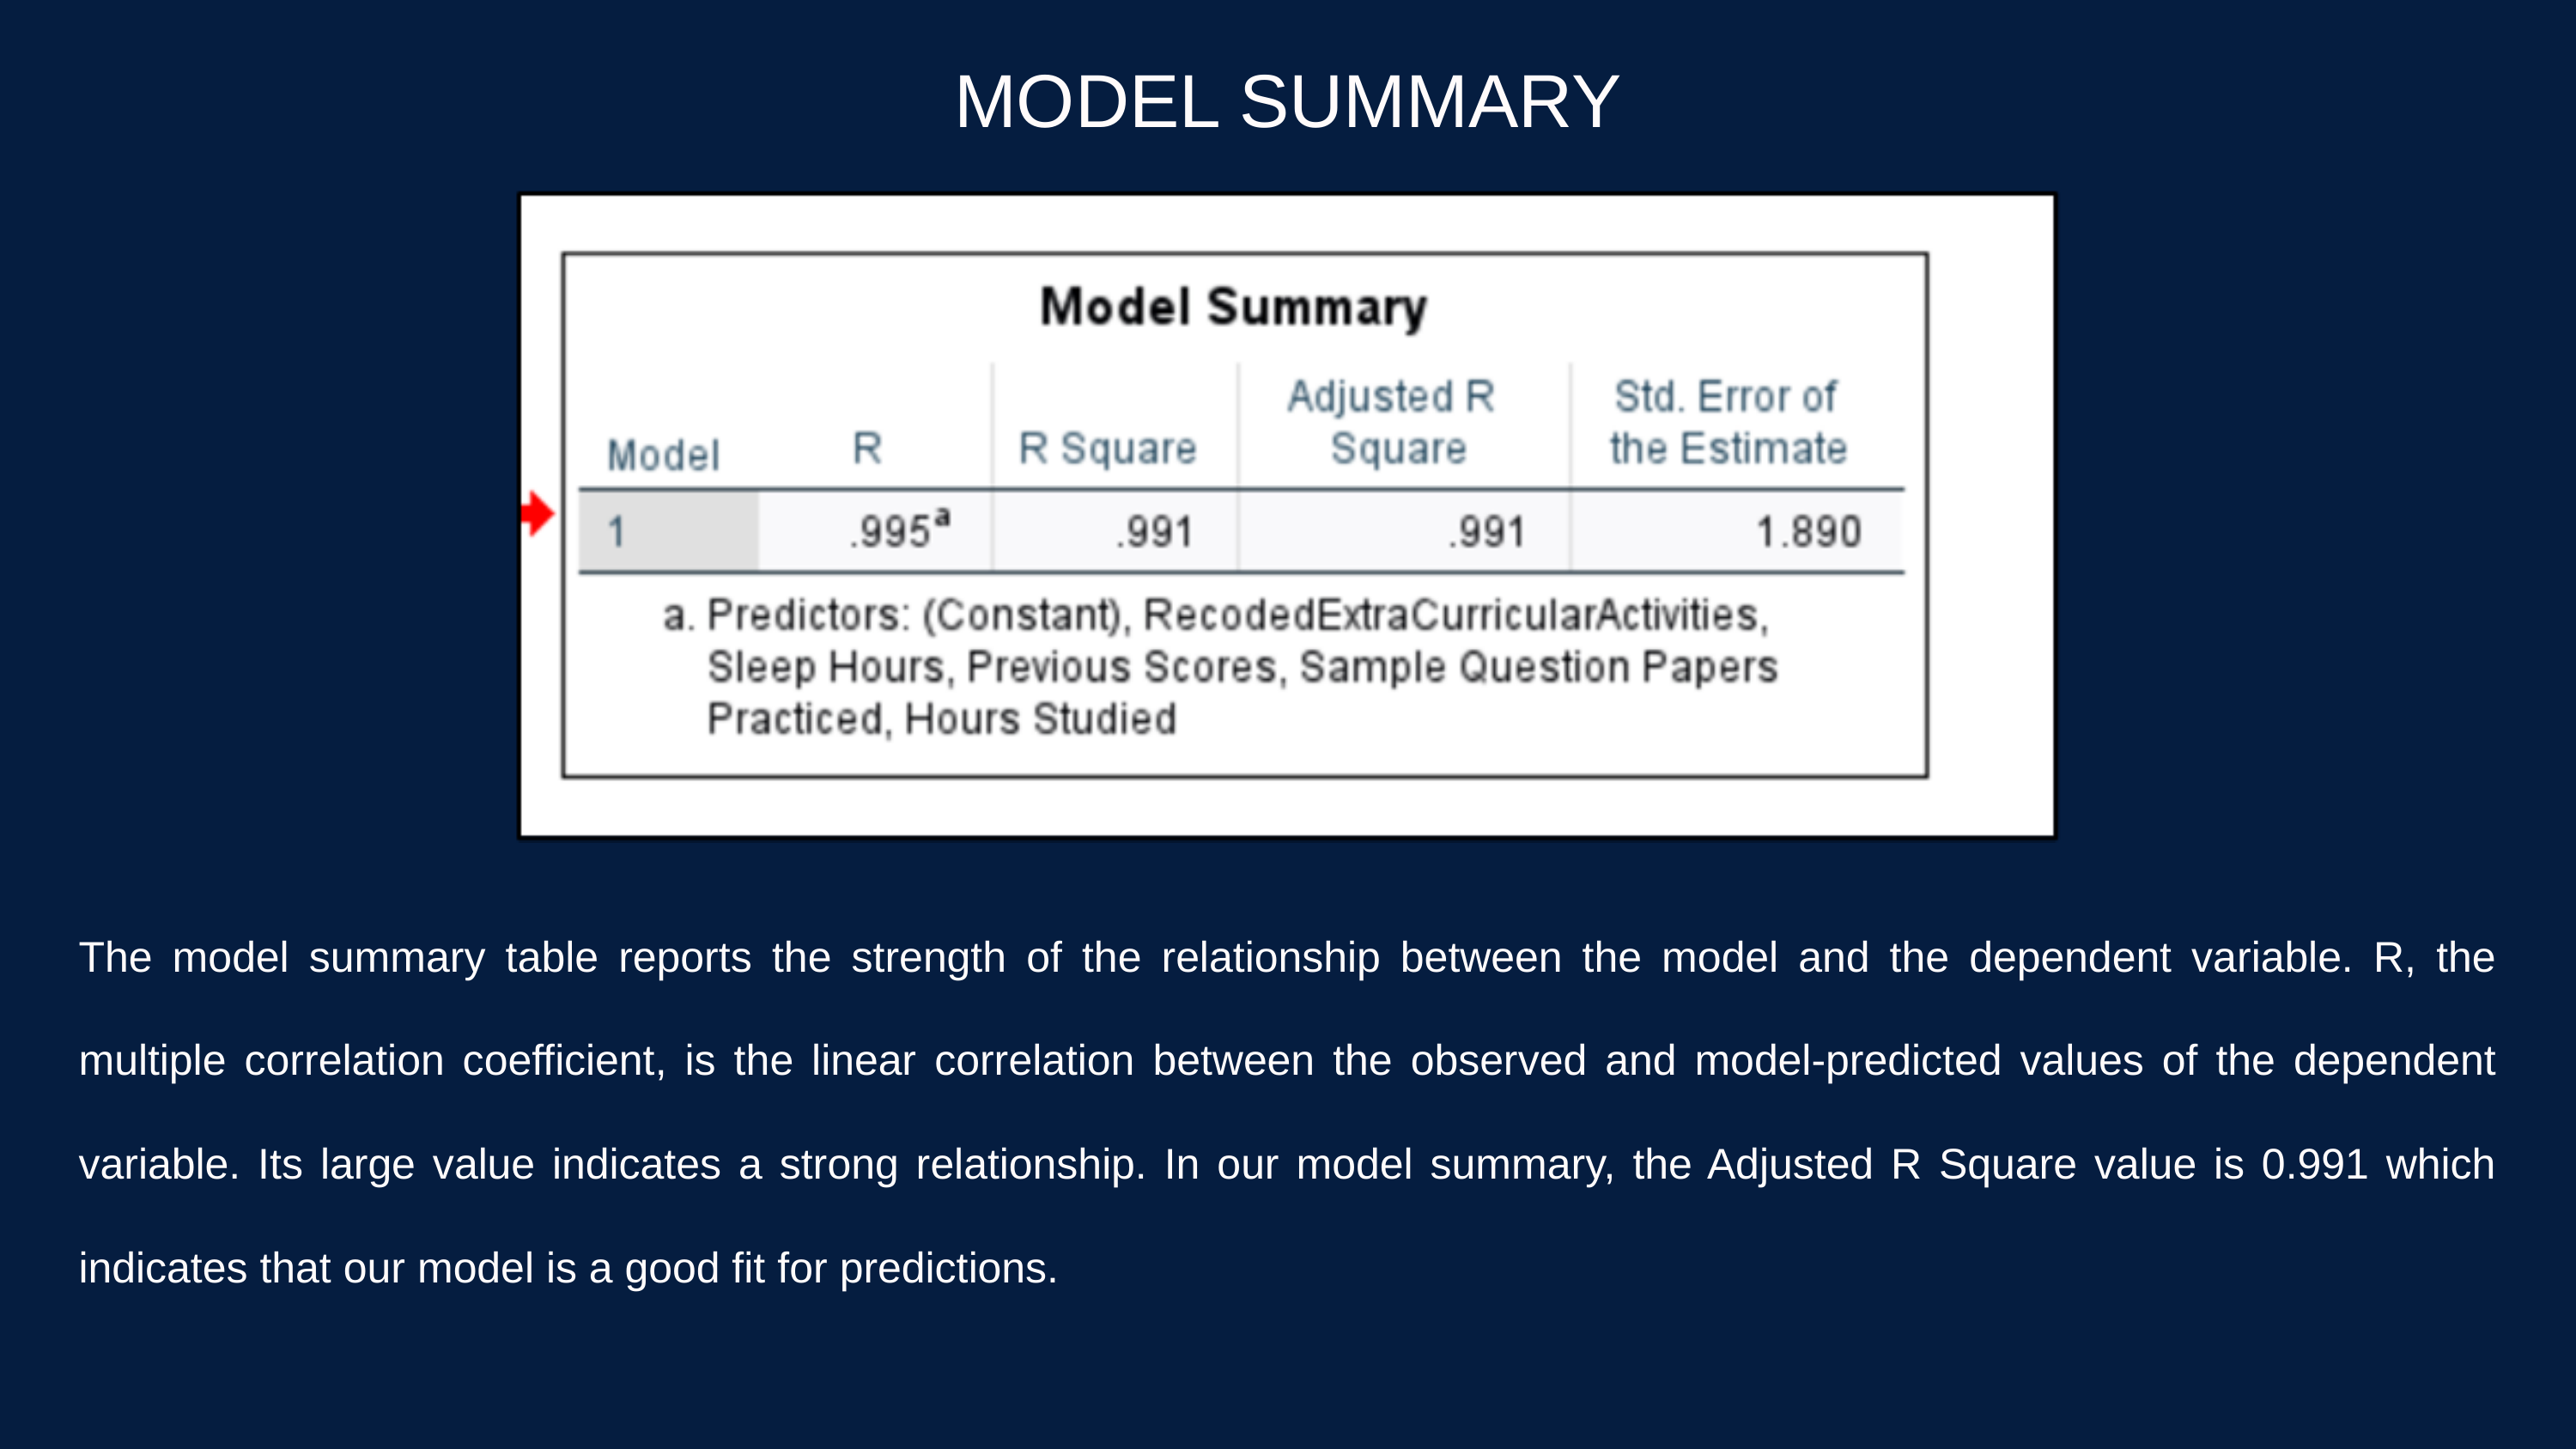

MODEL SUMMARY

The model summary table reports the strength of the relationship between the model and the dependent variable. R, the multiple correlation coefficient, is the linear correlation between the observed and model-predicted values of the dependent variable. Its large value indicates a strong relationship. In our model summary, the Adjusted R Square value is 0.991 which indicates that our model is a good fit for predictions.